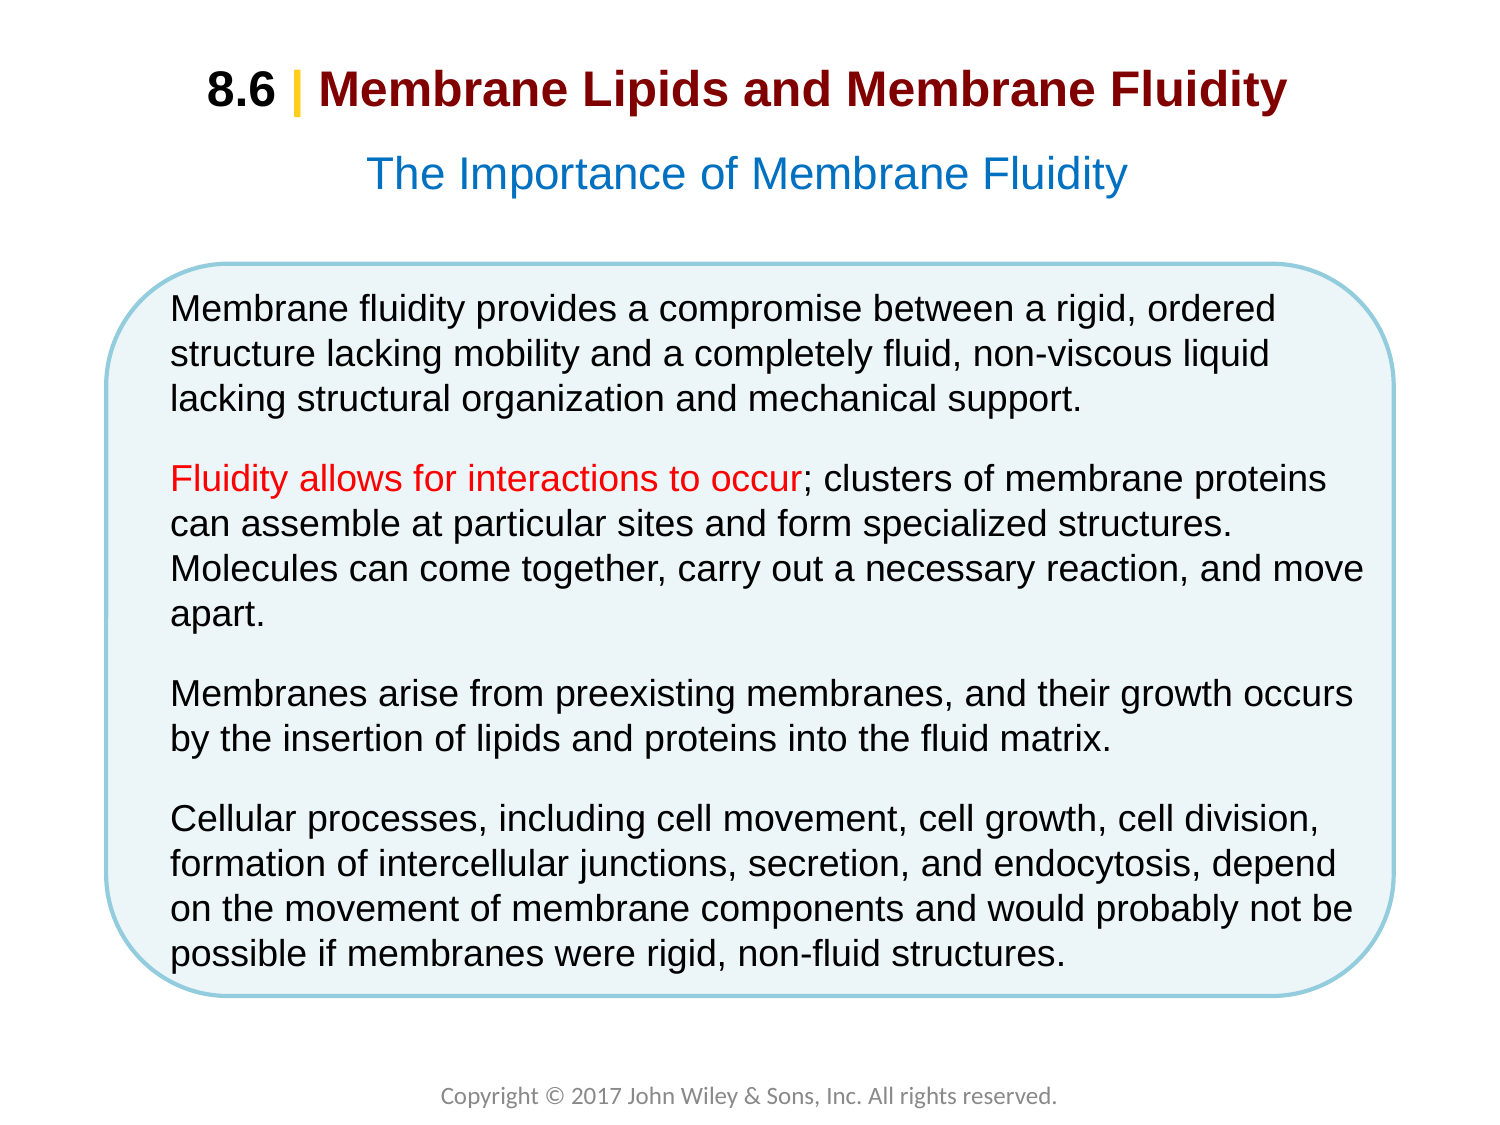

8.6 | Membrane Lipids and Membrane Fluidity
The Importance of Membrane Fluidity

Membrane fluidity provides a compromise between a rigid, ordered structure lacking mobility and a completely fluid, non-viscous liquid lacking structural organization and mechanical support.

Fluidity allows for interactions to occur; clusters of membrane proteins can assemble at particular sites and form specialized structures. Molecules can come together, carry out a necessary reaction, and move apart.

Membranes arise from preexisting membranes, and their growth occurs by the insertion of lipids and proteins into the fluid matrix.

Cellular processes, including cell movement, cell growth, cell division, formation of intercellular junctions, secretion, and endocytosis, depend on the movement of membrane components and would probably not be possible if membranes were rigid, non-fluid structures.

Copyright © 2017 John Wiley & Sons, Inc. All rights reserved.